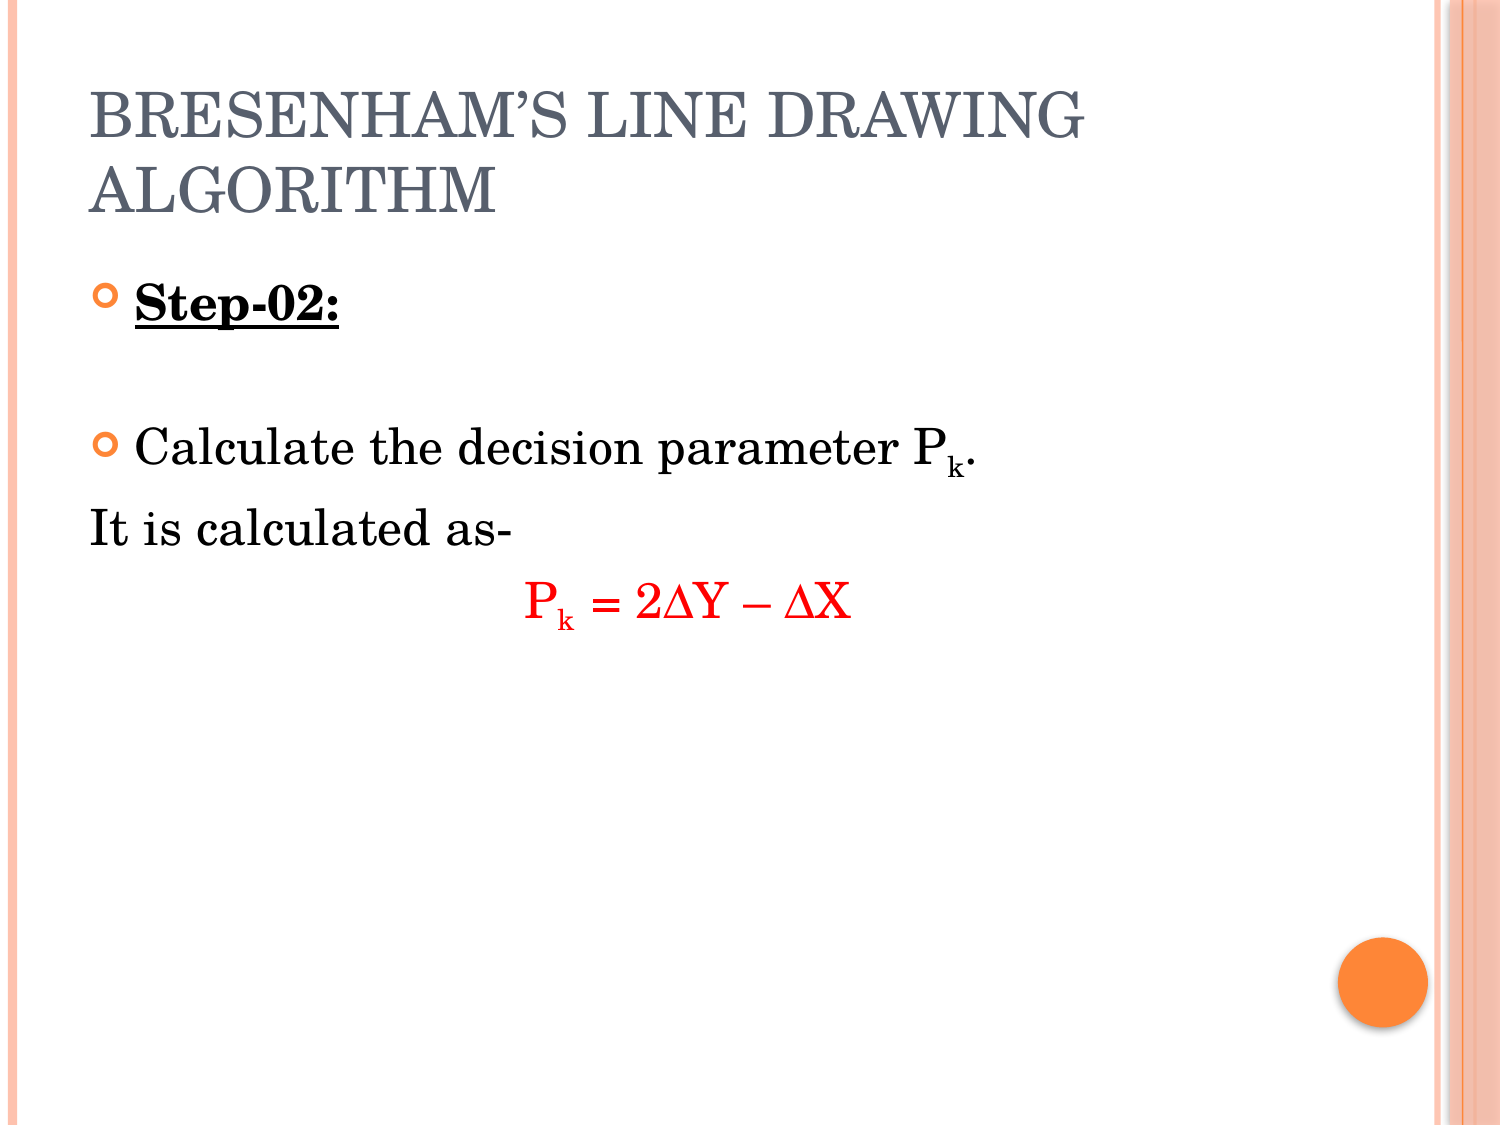

# Bresenham’s line drawing algorithm
Step-02:

Calculate the decision parameter Pk.
It is calculated as-
Pk = 2ΔY – ΔX